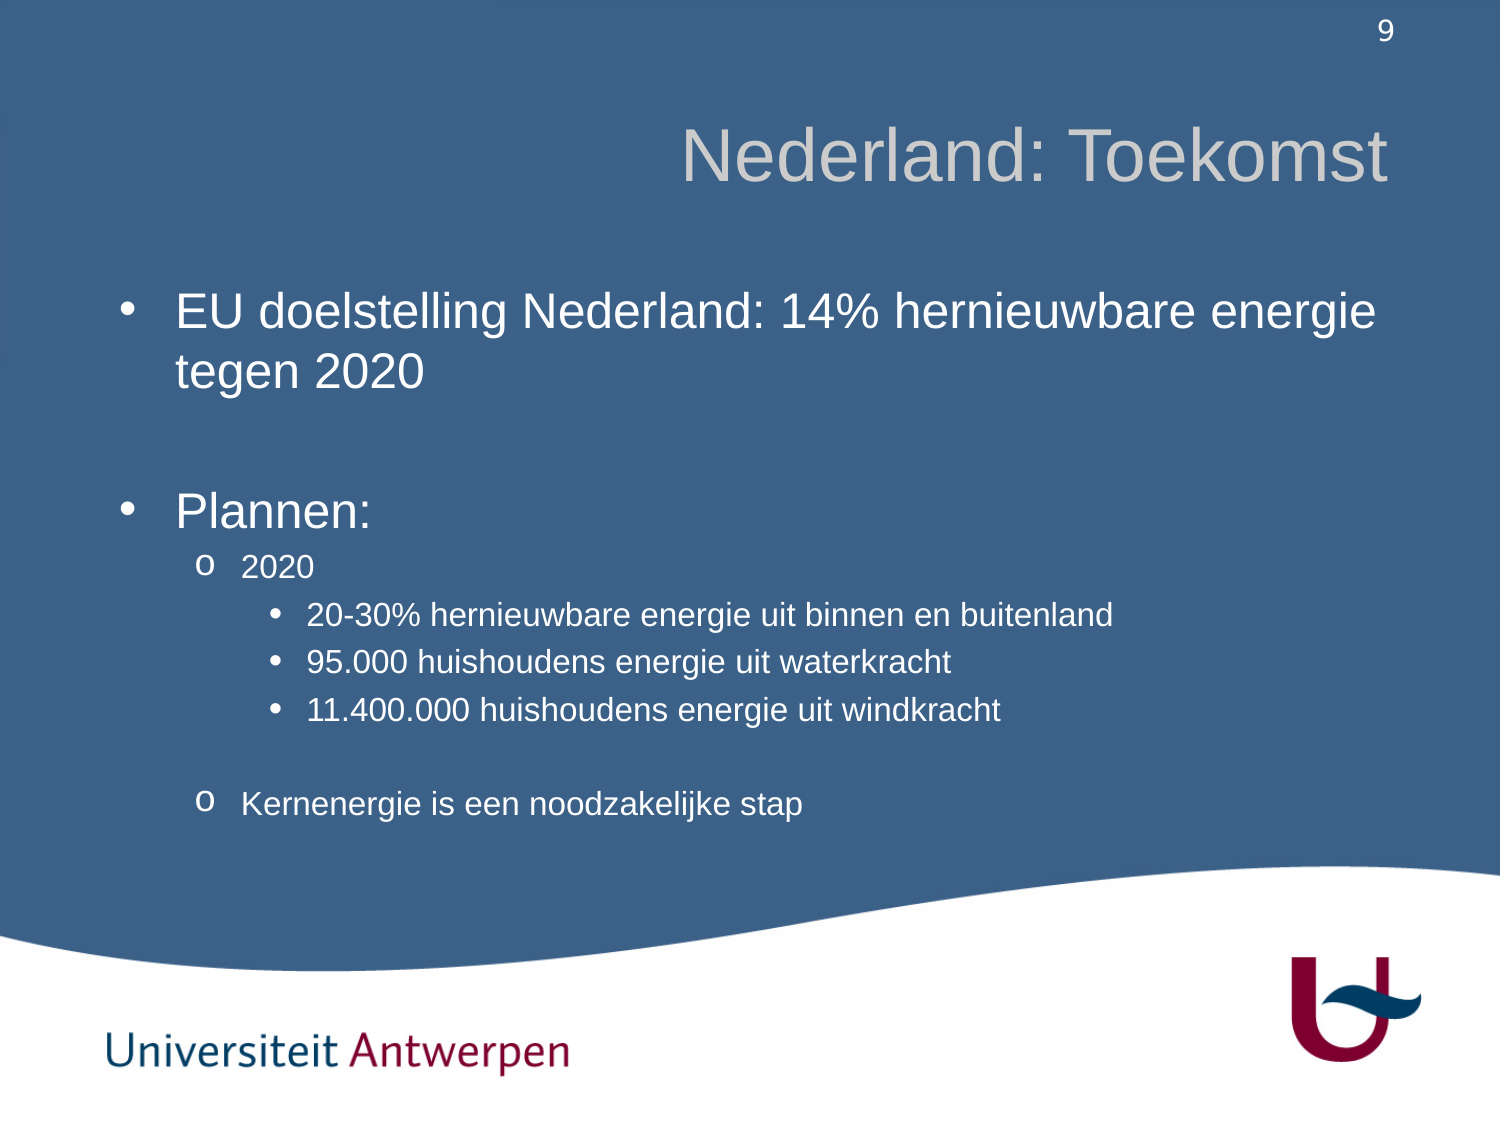

Nederland: Toekomst

EU doelstelling Nederland: 14% hernieuwbare energie tegen 2020

Plannen:
2020
20-30% hernieuwbare energie uit binnen en buitenland
95.000 huishoudens energie uit waterkracht
11.400.000 huishoudens energie uit windkracht

Kernenergie is een noodzakelijke stap